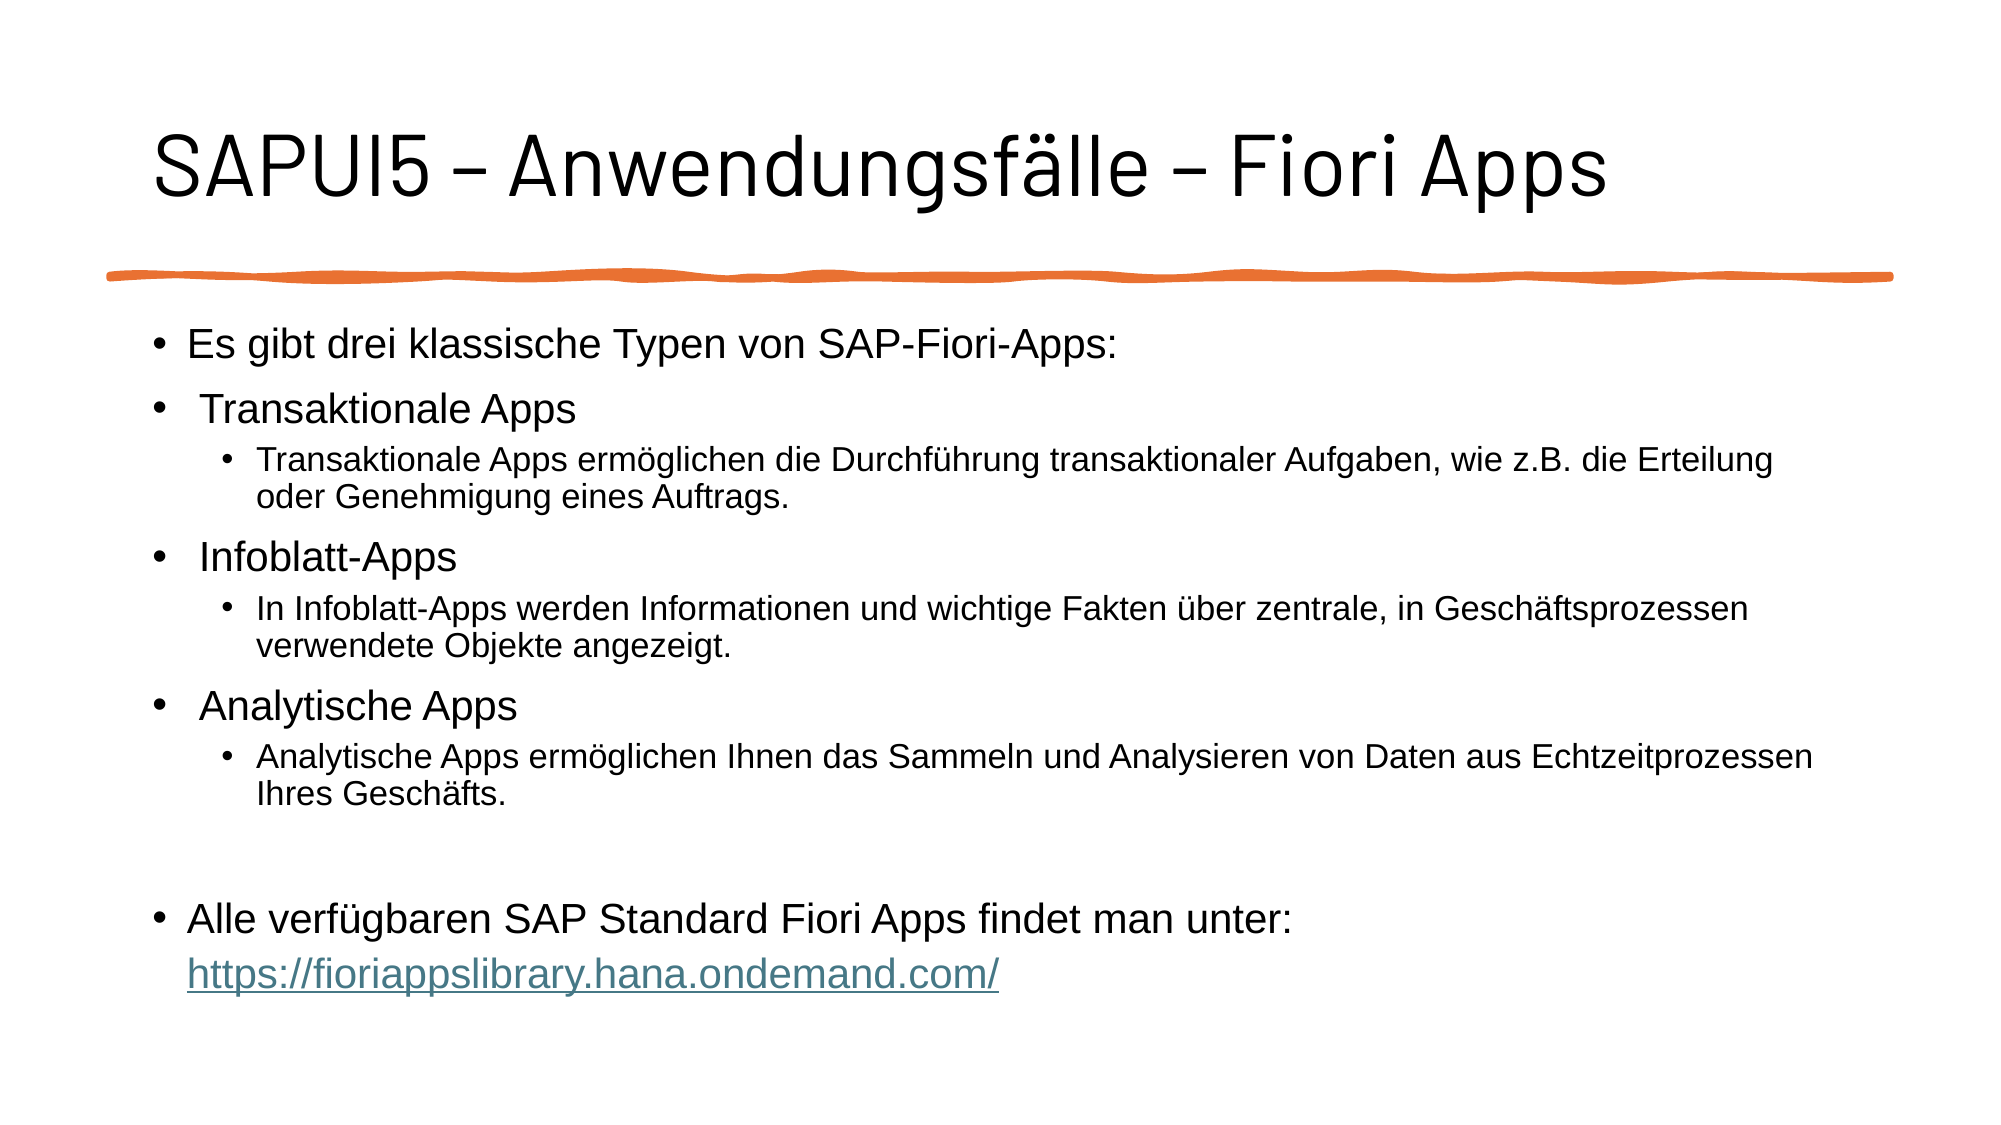

# SAPUI5 – Anwendungsfälle – Fiori Apps

Es gibt drei klassische Typen von SAP-Fiori-Apps:
 Transaktionale Apps
Transaktionale Apps ermöglichen die Durchführung transaktionaler Aufgaben, wie z.B. die Erteilung oder Genehmigung eines Auftrags.
 Infoblatt-Apps
In Infoblatt-Apps werden Informationen und wichtige Fakten über zentrale, in Geschäftsprozessen verwendete Objekte angezeigt.
 Analytische Apps
Analytische Apps ermöglichen Ihnen das Sammeln und Analysieren von Daten aus Echtzeitprozessen Ihres Geschäfts.

Alle verfügbaren SAP Standard Fiori Apps findet man unter: https://fioriappslibrary.hana.ondemand.com/